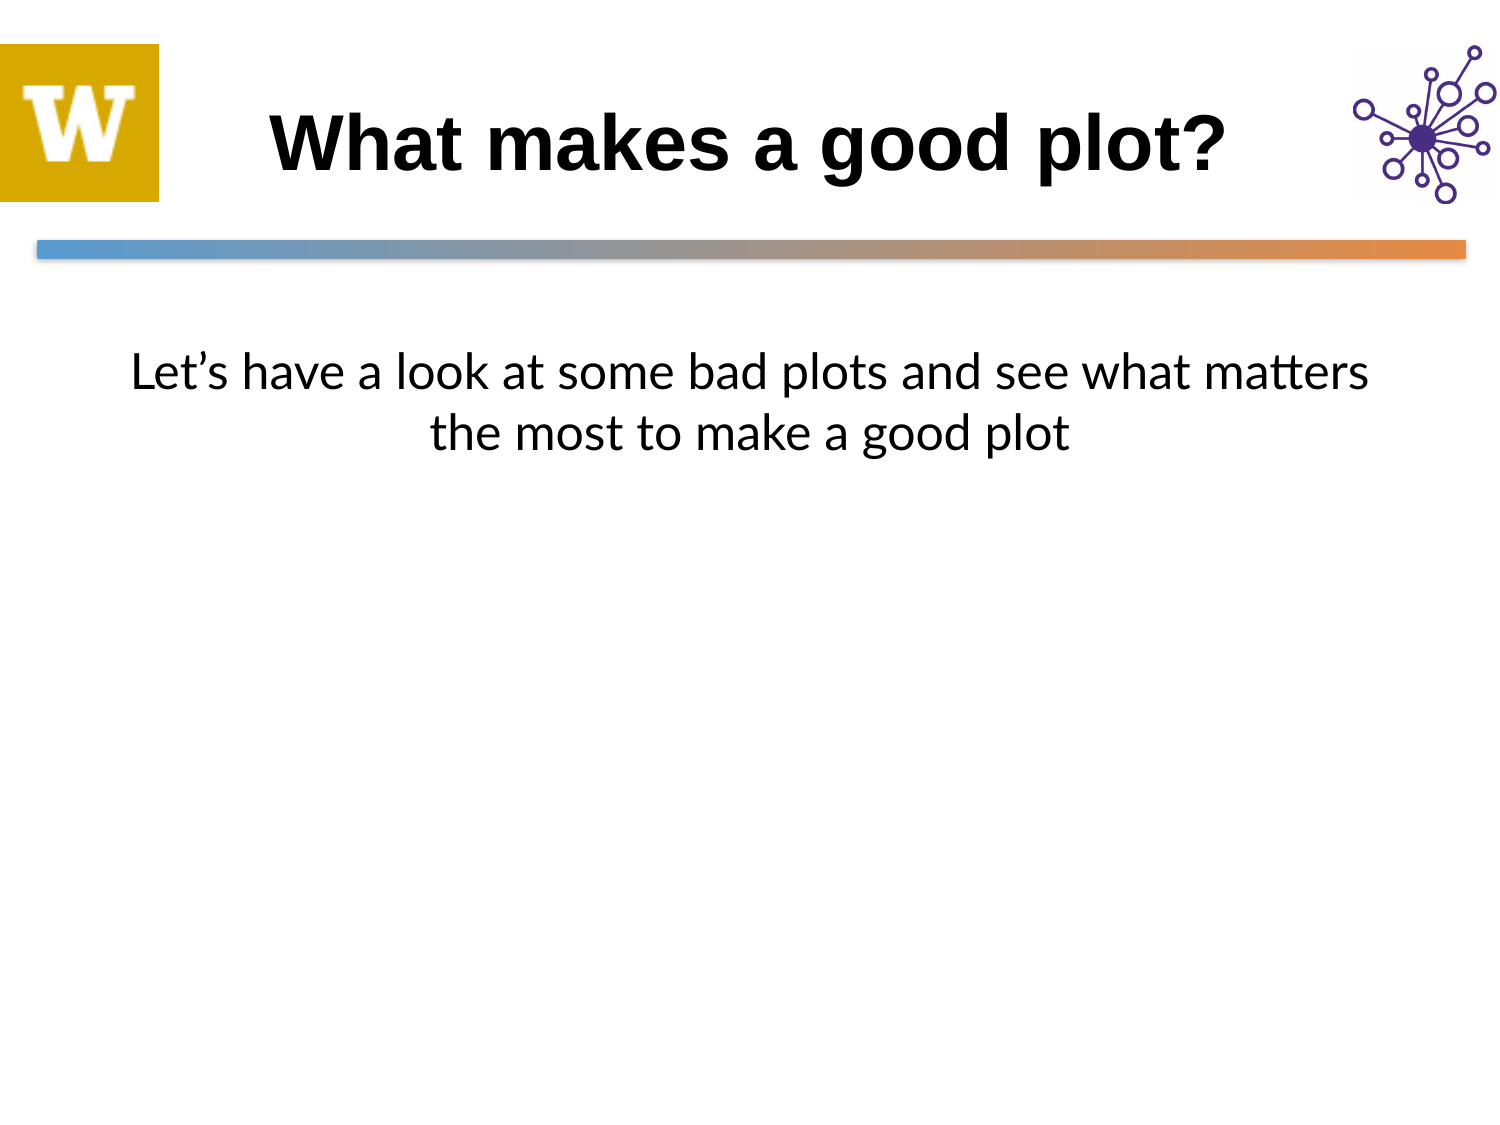

# What makes a good plot?

Let’s have a look at some bad plots and see what matters the most to make a good plot